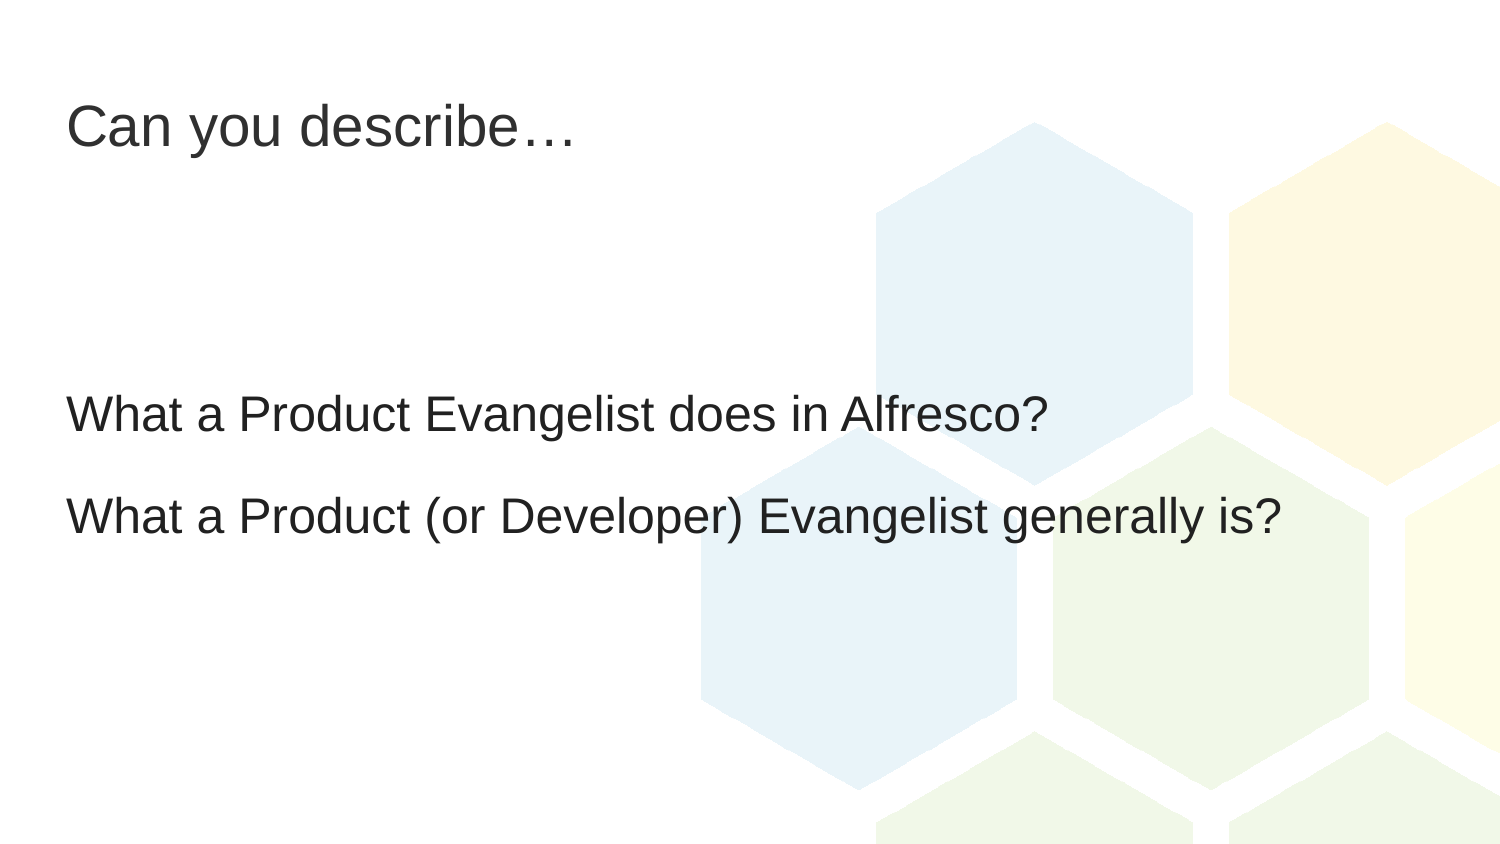

# Can you describe…
What a Product Evangelist does in Alfresco?
What a Product (or Developer) Evangelist generally is?